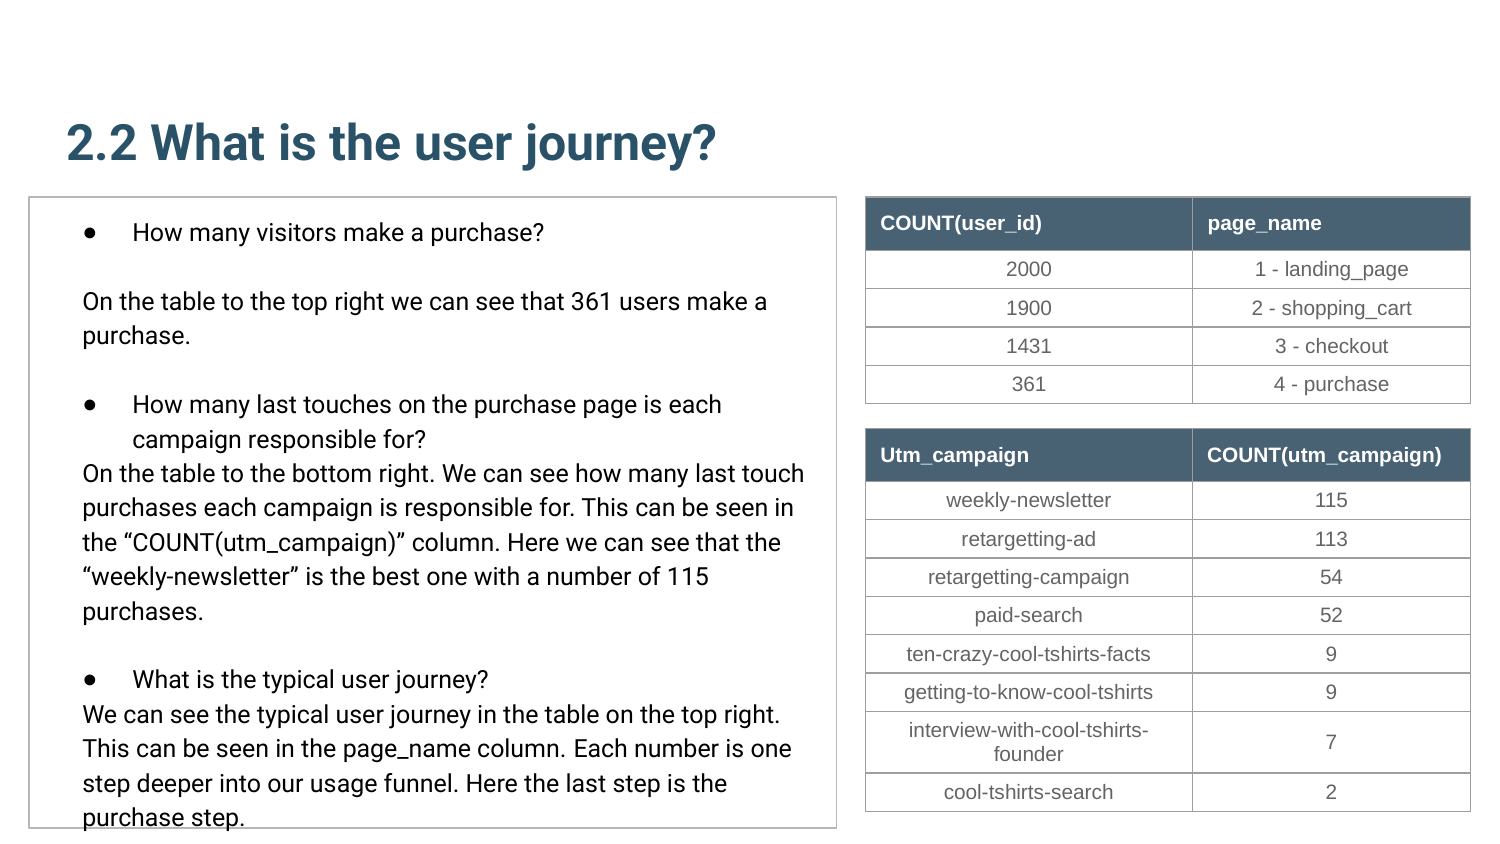

2.2 What is the user journey?
| COUNT(user\_id) | page\_name |
| --- | --- |
| 2000 | 1 - landing\_page |
| 1900 | 2 - shopping\_cart |
| 1431 | 3 - checkout |
| 361 | 4 - purchase |
How many visitors make a purchase?

On the table to the top right we can see that 361 users make a purchase.

How many last touches on the purchase page is each campaign responsible for?
On the table to the bottom right. We can see how many last touch purchases each campaign is responsible for. This can be seen in the “COUNT(utm_campaign)” column. Here we can see that the “weekly-newsletter” is the best one with a number of 115 purchases.

What is the typical user journey?
We can see the typical user journey in the table on the top right. This can be seen in the page_name column. Each number is one step deeper into our usage funnel. Here the last step is the purchase step.
| Utm\_campaign | COUNT(utm\_campaign) |
| --- | --- |
| weekly-newsletter | 115 |
| retargetting-ad | 113 |
| retargetting-campaign | 54 |
| paid-search | 52 |
| ten-crazy-cool-tshirts-facts | 9 |
| getting-to-know-cool-tshirts | 9 |
| interview-with-cool-tshirts-founder | 7 |
| cool-tshirts-search | 2 |